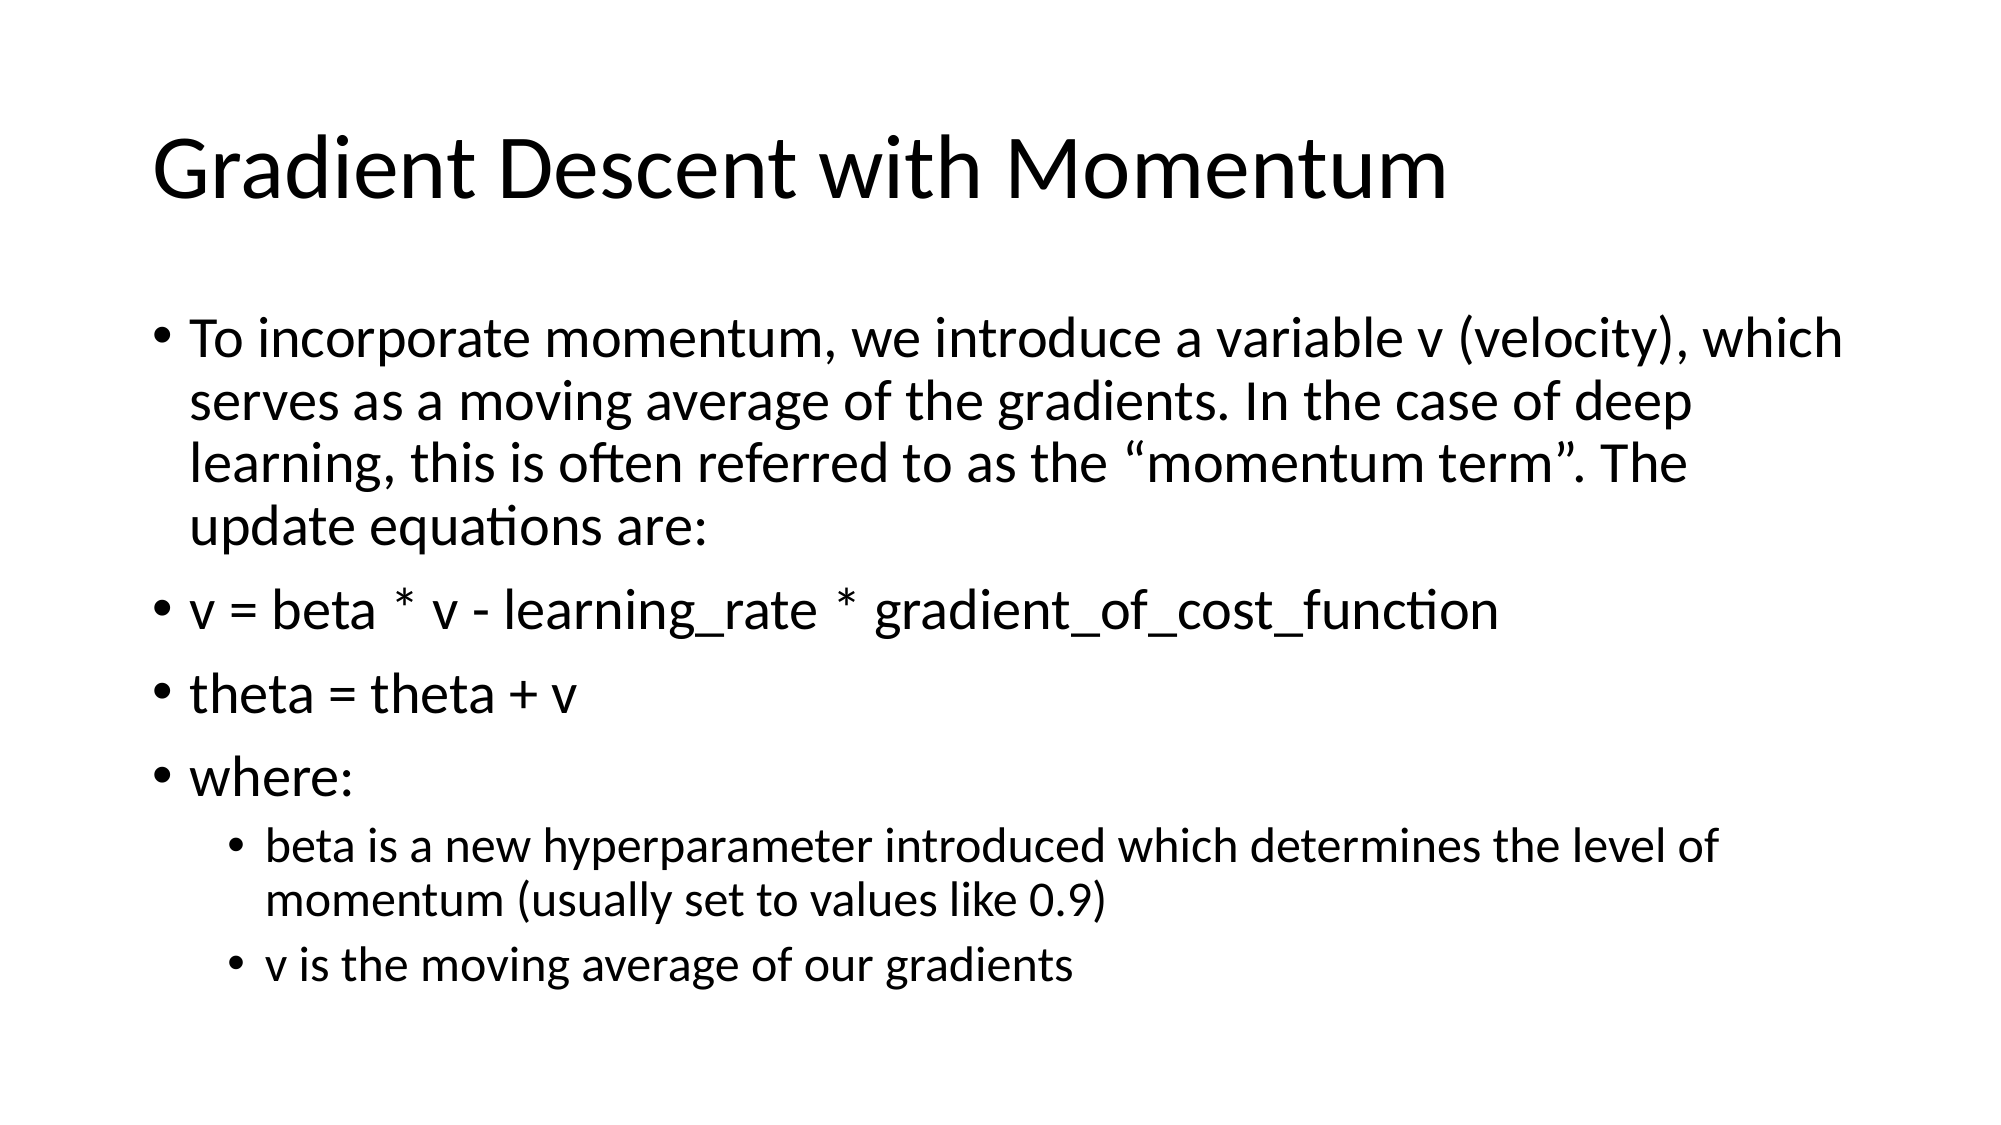

# Gradient Descent with Momentum
To incorporate momentum, we introduce a variable v (velocity), which serves as a moving average of the gradients. In the case of deep learning, this is often referred to as the “momentum term”. The update equations are:
v = beta * v - learning_rate * gradient_of_cost_function
theta = theta + v
where:
beta is a new hyperparameter introduced which determines the level of momentum (usually set to values like 0.9)
v is the moving average of our gradients